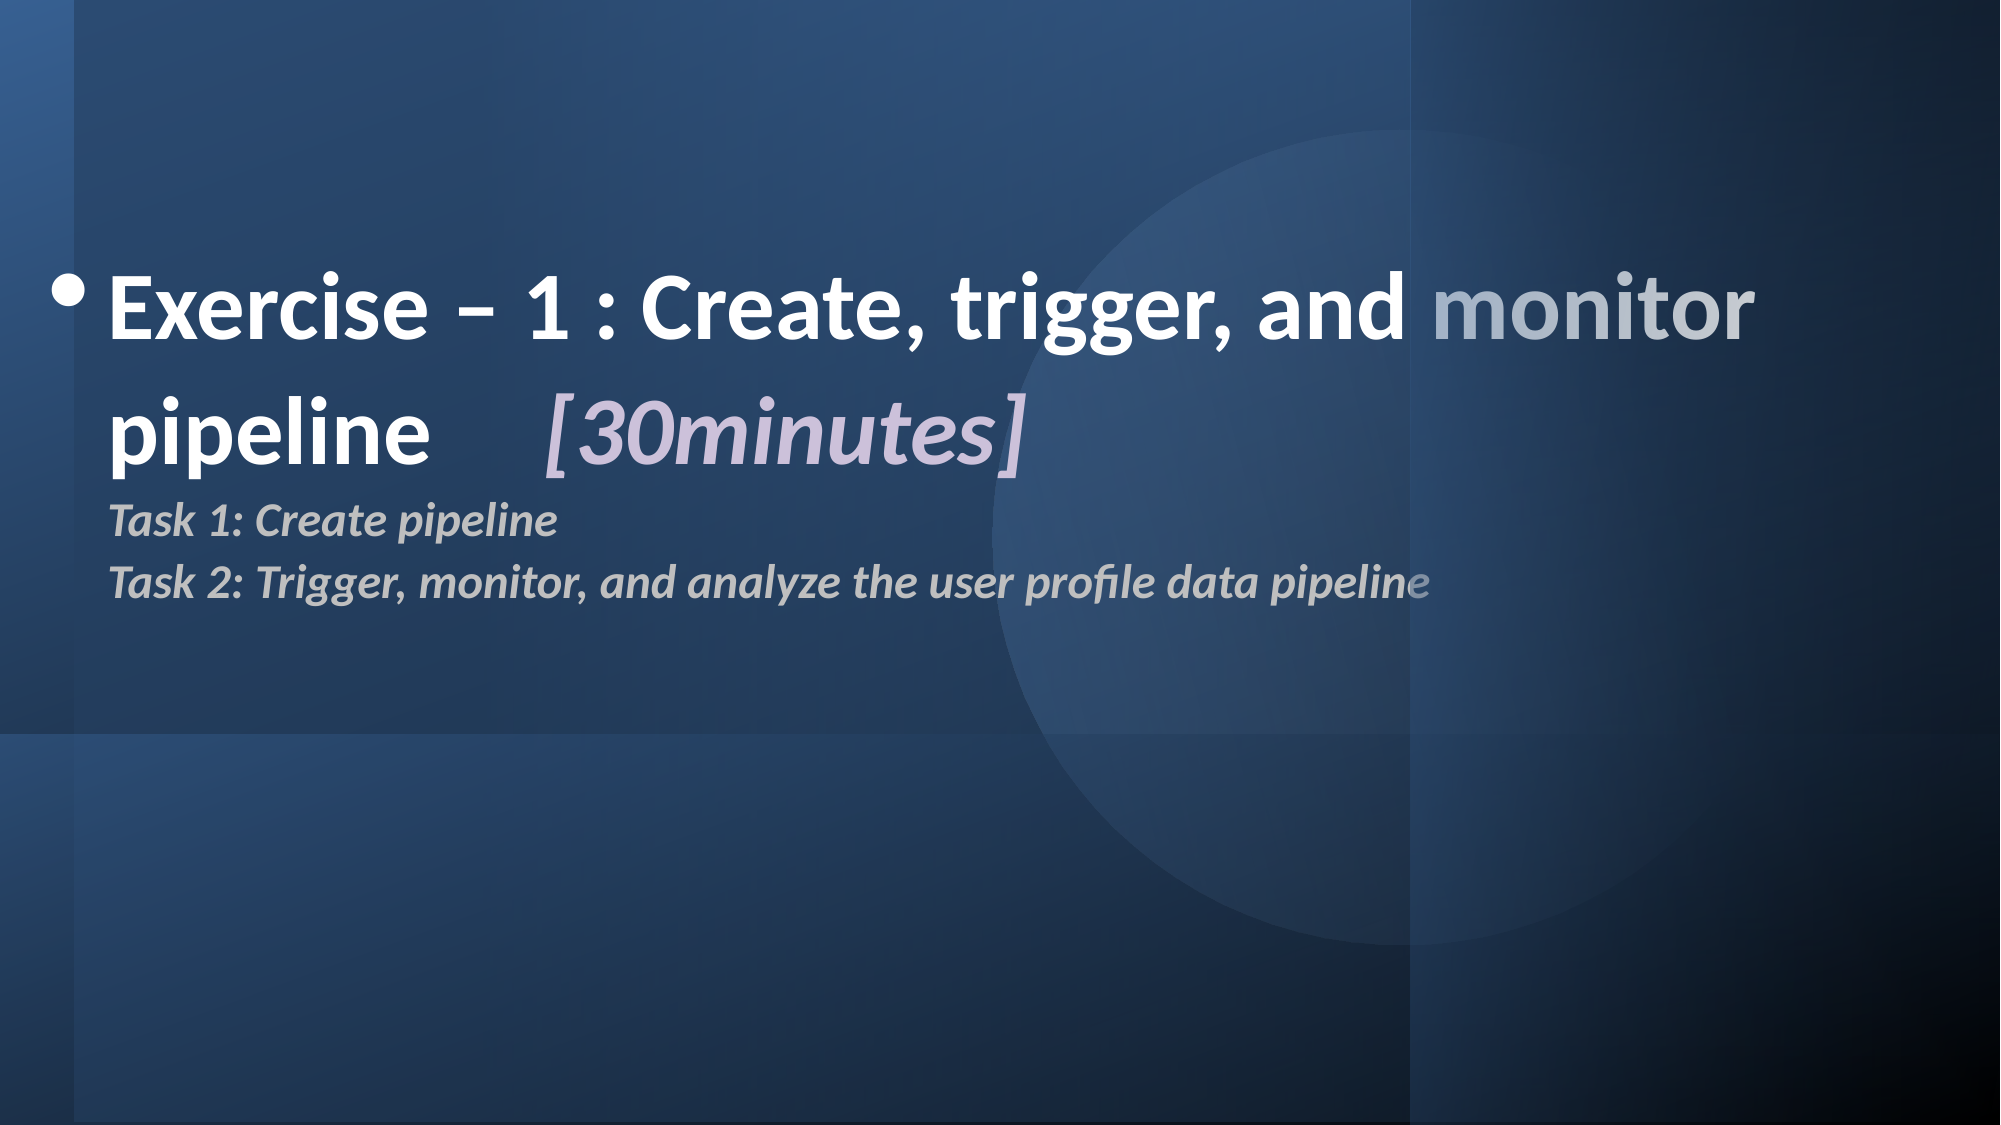

# Exercise – 1 : Create, trigger, and monitor pipeline							[30minutes] Task 1: Create pipeline Task 2: Trigger, monitor, and analyze the user profile data pipeline